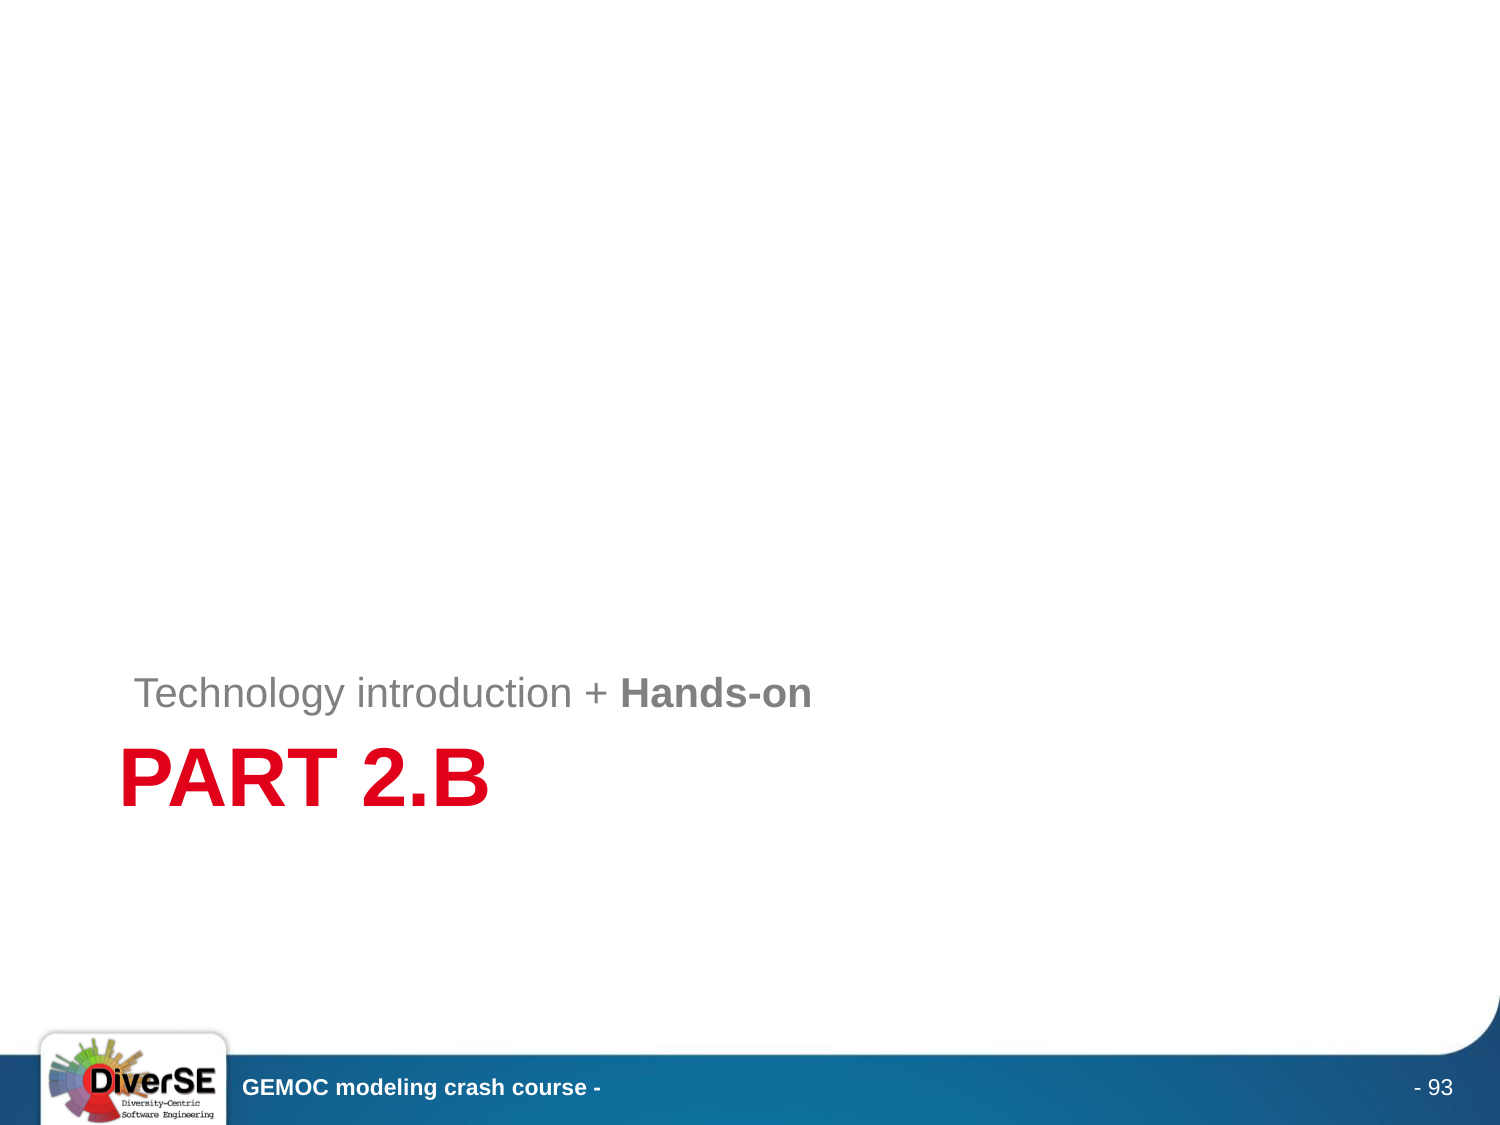

Technology introduction + Hands-on
# Part 2.b
GEMOC modeling crash course -
- 93